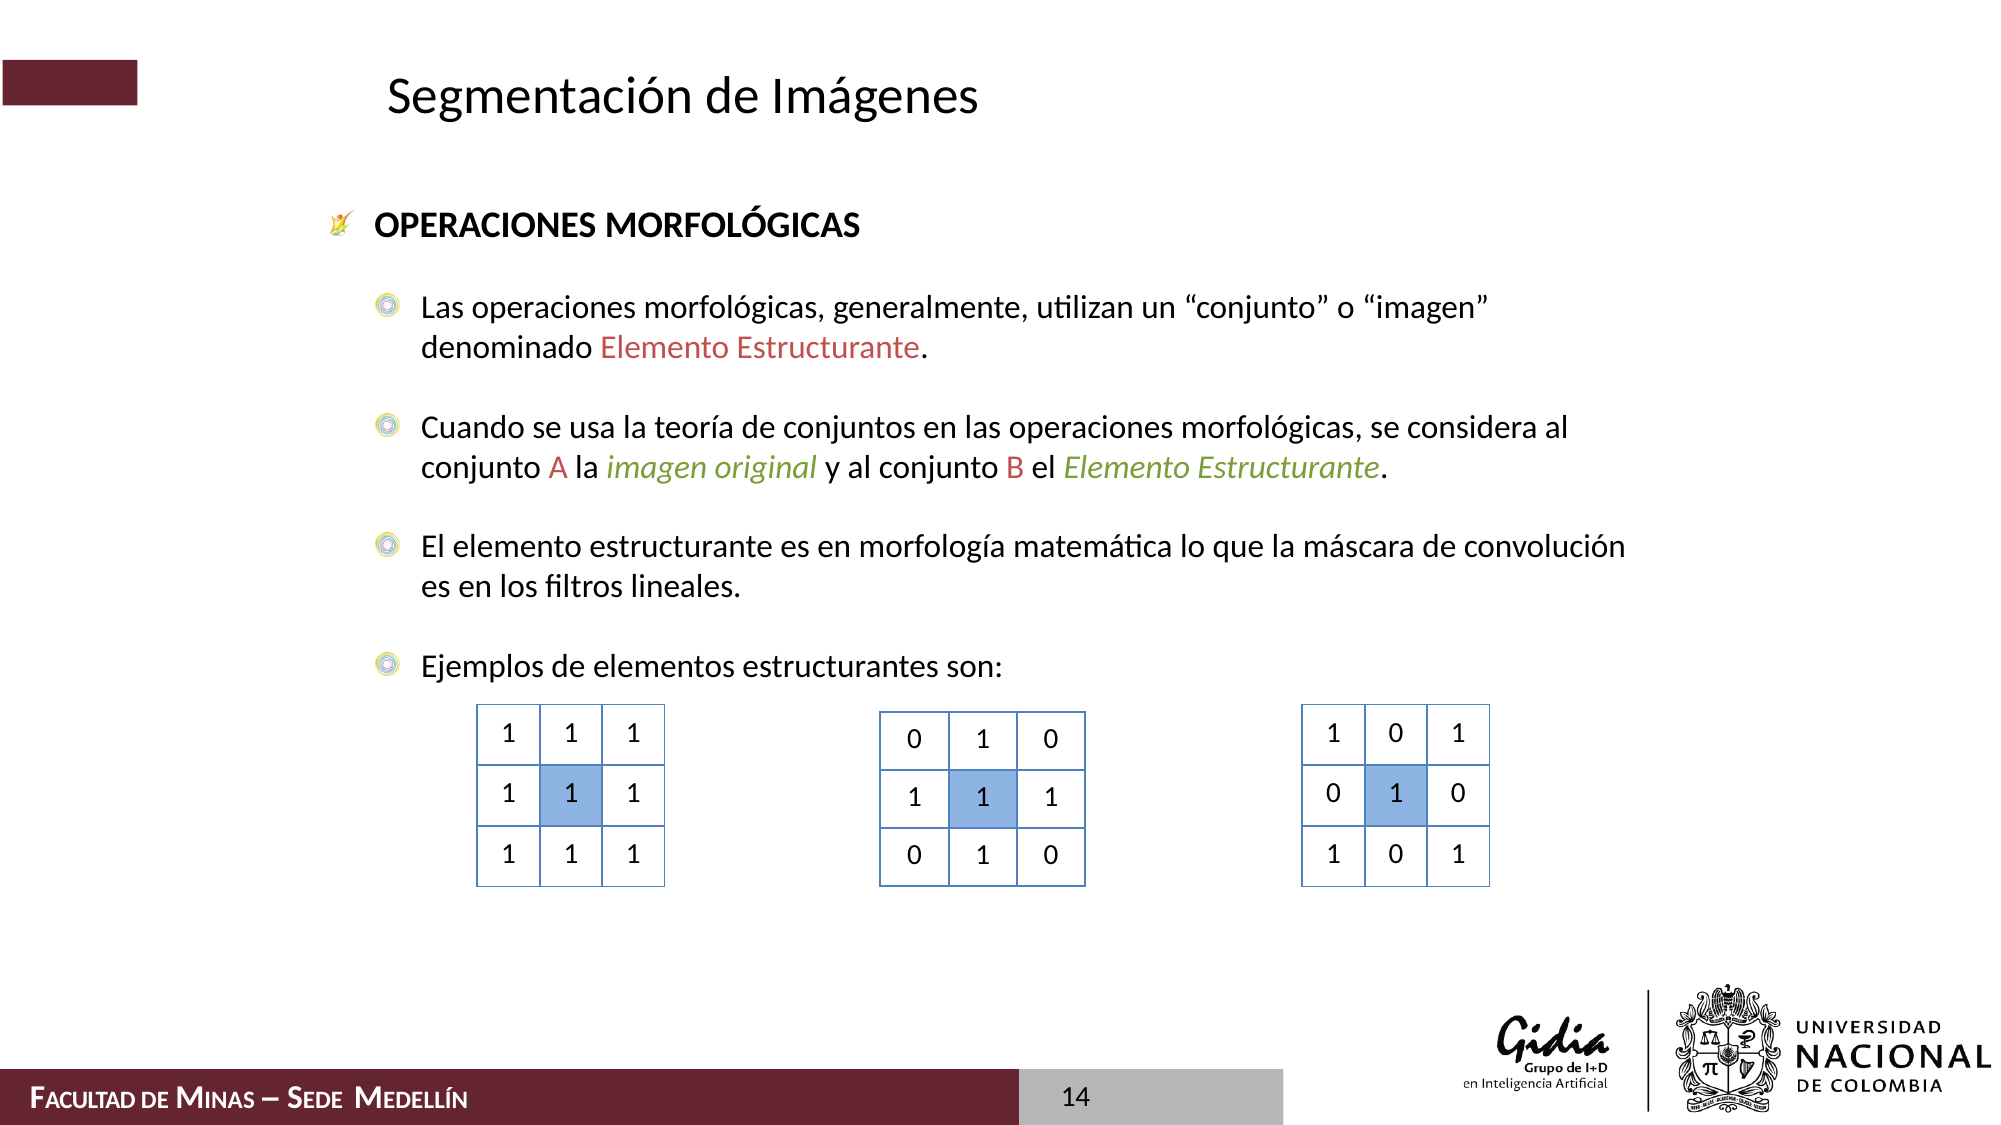

# Segmentación de Imágenes
Operaciones Morfológicas

Las operaciones morfológicas, generalmente, utilizan un “conjunto” o “imagen” denominado Elemento Estructurante.

Cuando se usa la teoría de conjuntos en las operaciones morfológicas, se considera al conjunto A la imagen original y al conjunto B el Elemento Estructurante.

El elemento estructurante es en morfología matemática lo que la máscara de convolución es en los filtros lineales.

Ejemplos de elementos estructurantes son:

| 1 | 1 | 1 |
| --- | --- | --- |
| 1 | 1 | 1 |
| 1 | 1 | 1 |
| 1 | 0 | 1 |
| --- | --- | --- |
| 0 | 1 | 0 |
| 1 | 0 | 1 |
| 0 | 1 | 0 |
| --- | --- | --- |
| 1 | 1 | 1 |
| 0 | 1 | 0 |
14